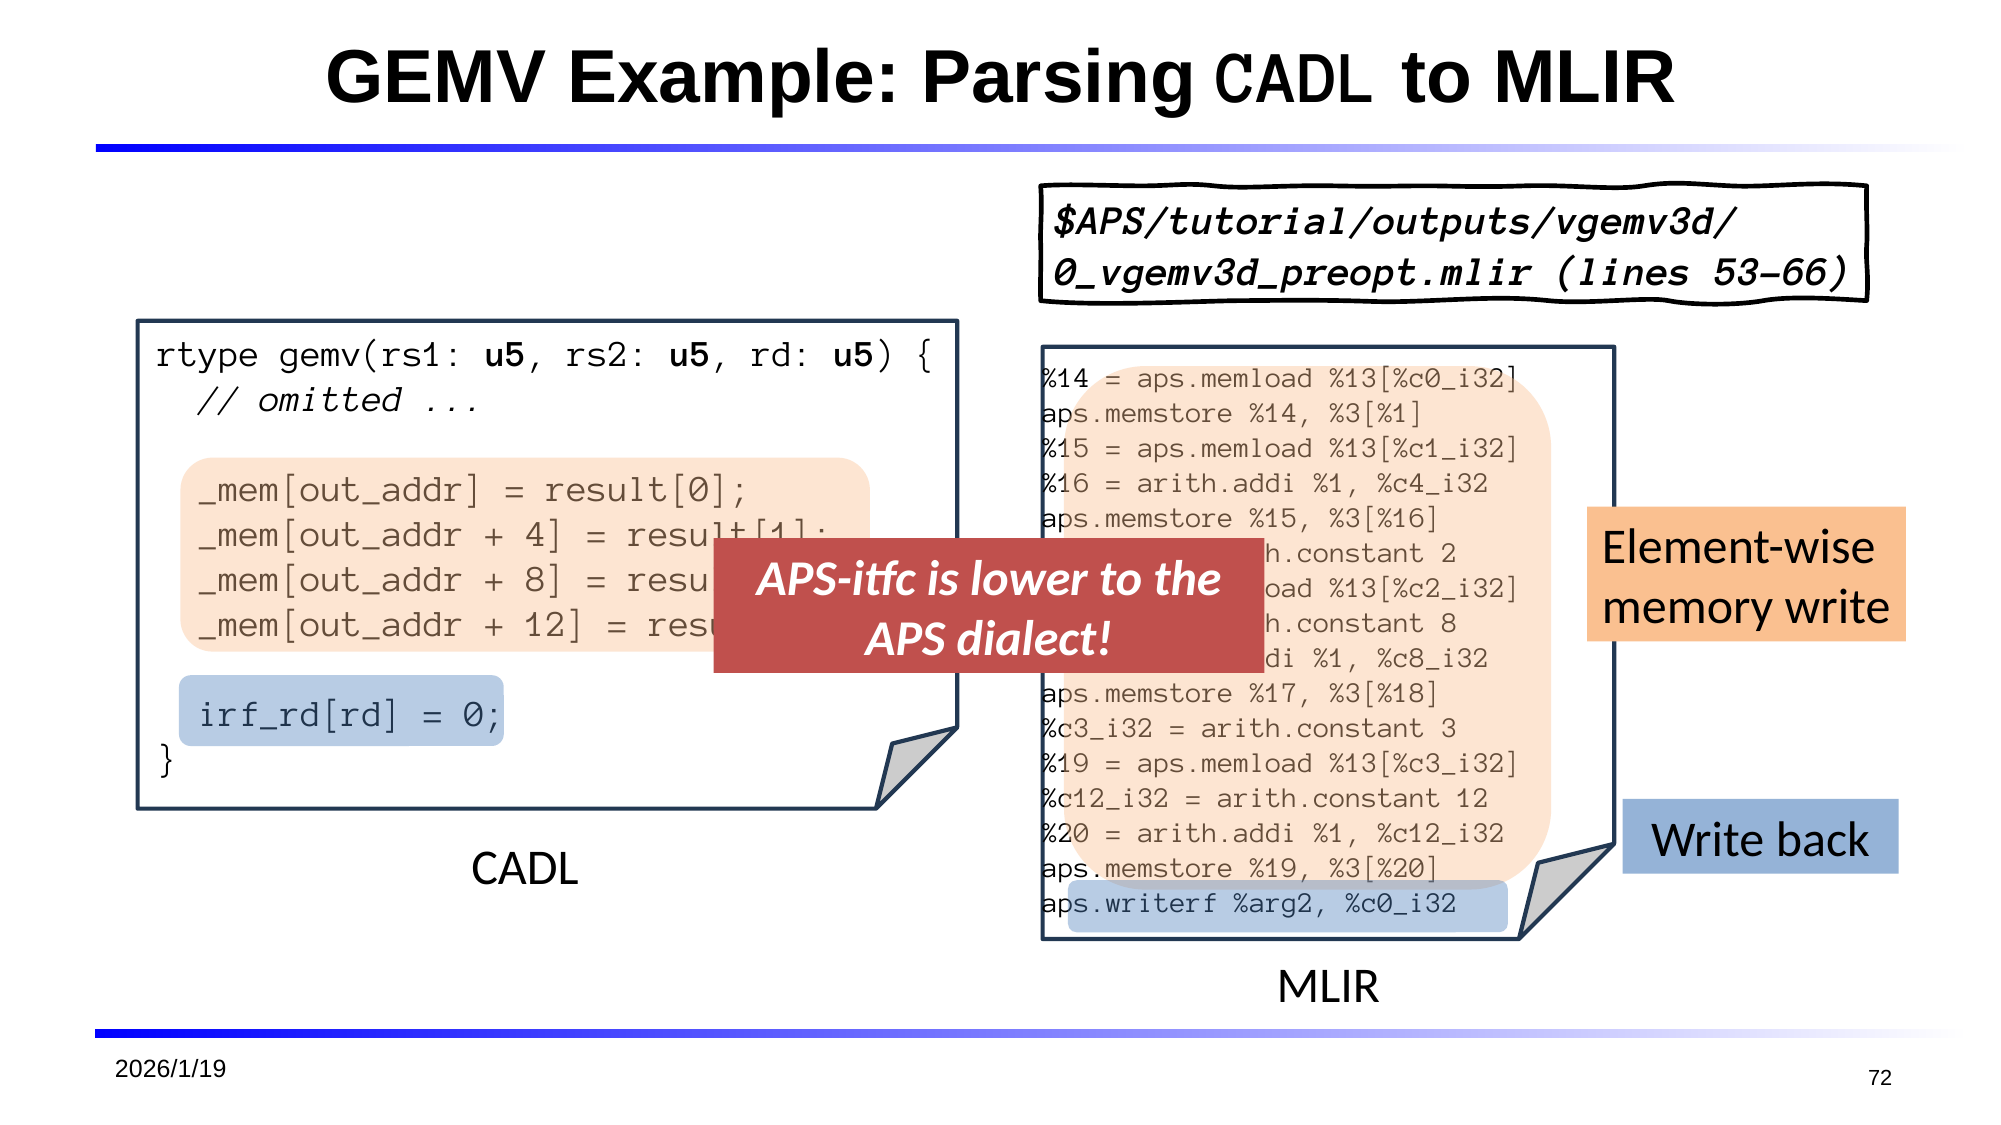

# GEMV Example: Parsing CADL to MLIR
$APS/tutorial/outputs/vgemv3d/
0_vgemv3d_preopt.mlir (lines 53-66)

rtype gemv(rs1: u5, rs2: u5, rd: u5) {
  // omitted ...

  _mem[out_addr] = result[0];
  _mem[out_addr + 4] = result[1];
  _mem[out_addr + 8] = result[2];
  _mem[out_addr + 12] = result[3];

  irf_rd[rd] = 0;
}

%14 = aps.memload %13[%c0_i32]
aps.memstore %14, %3[%1]
%15 = aps.memload %13[%c1_i32]
%16 = arith.addi %1, %c4_i32
aps.memstore %15, %3[%16]
%c2_i32 = arith.constant 2
%17 = aps.memload %13[%c2_i32]
%c8_i32 = arith.constant 8
%18 = arith.addi %1, %c8_i32
aps.memstore %17, %3[%18]
%c3_i32 = arith.constant 3
%19 = aps.memload %13[%c3_i32]
%c12_i32 = arith.constant 12
%20 = arith.addi %1, %c12_i32
aps.memstore %19, %3[%20]
aps.writerf %arg2, %c0_i32

Element-wise
memory write
APS-itfc is lower to the APS dialect!

Write back
CADL

MLIR
2026/1/19
72